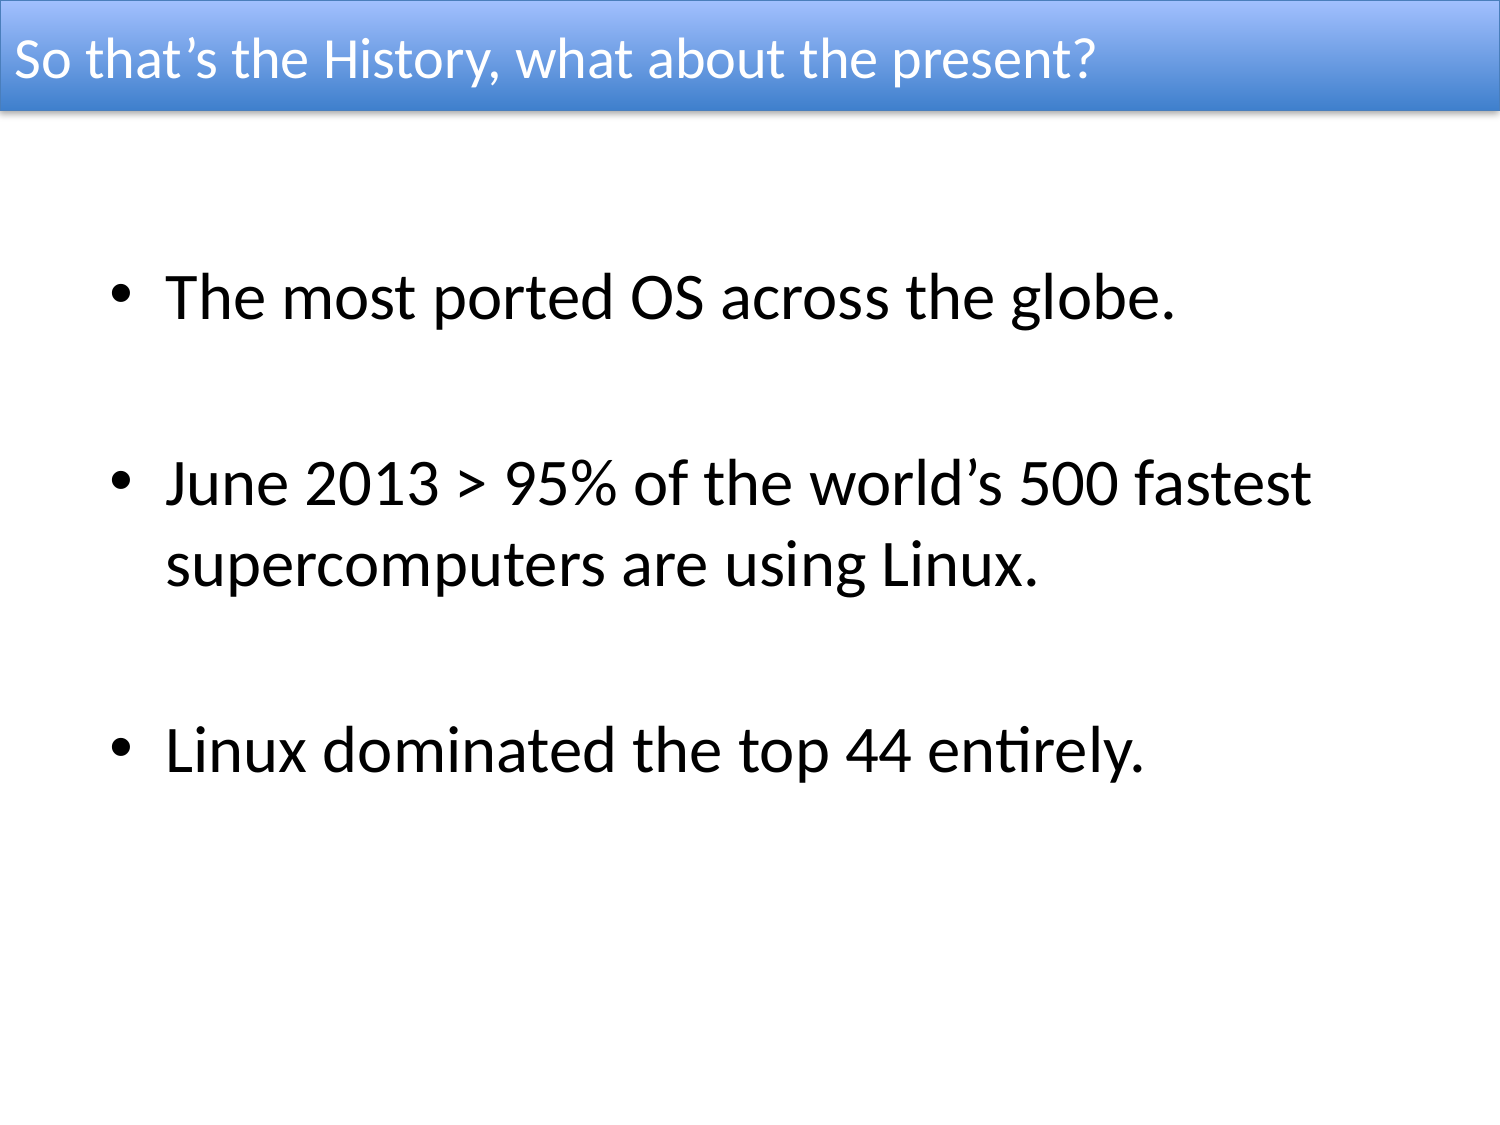

So that’s the History, what about the present?

The most ported OS across the globe.

June 2013 > 95% of the world’s 500 fastest supercomputers are using Linux.

Linux dominated the top 44 entirely.